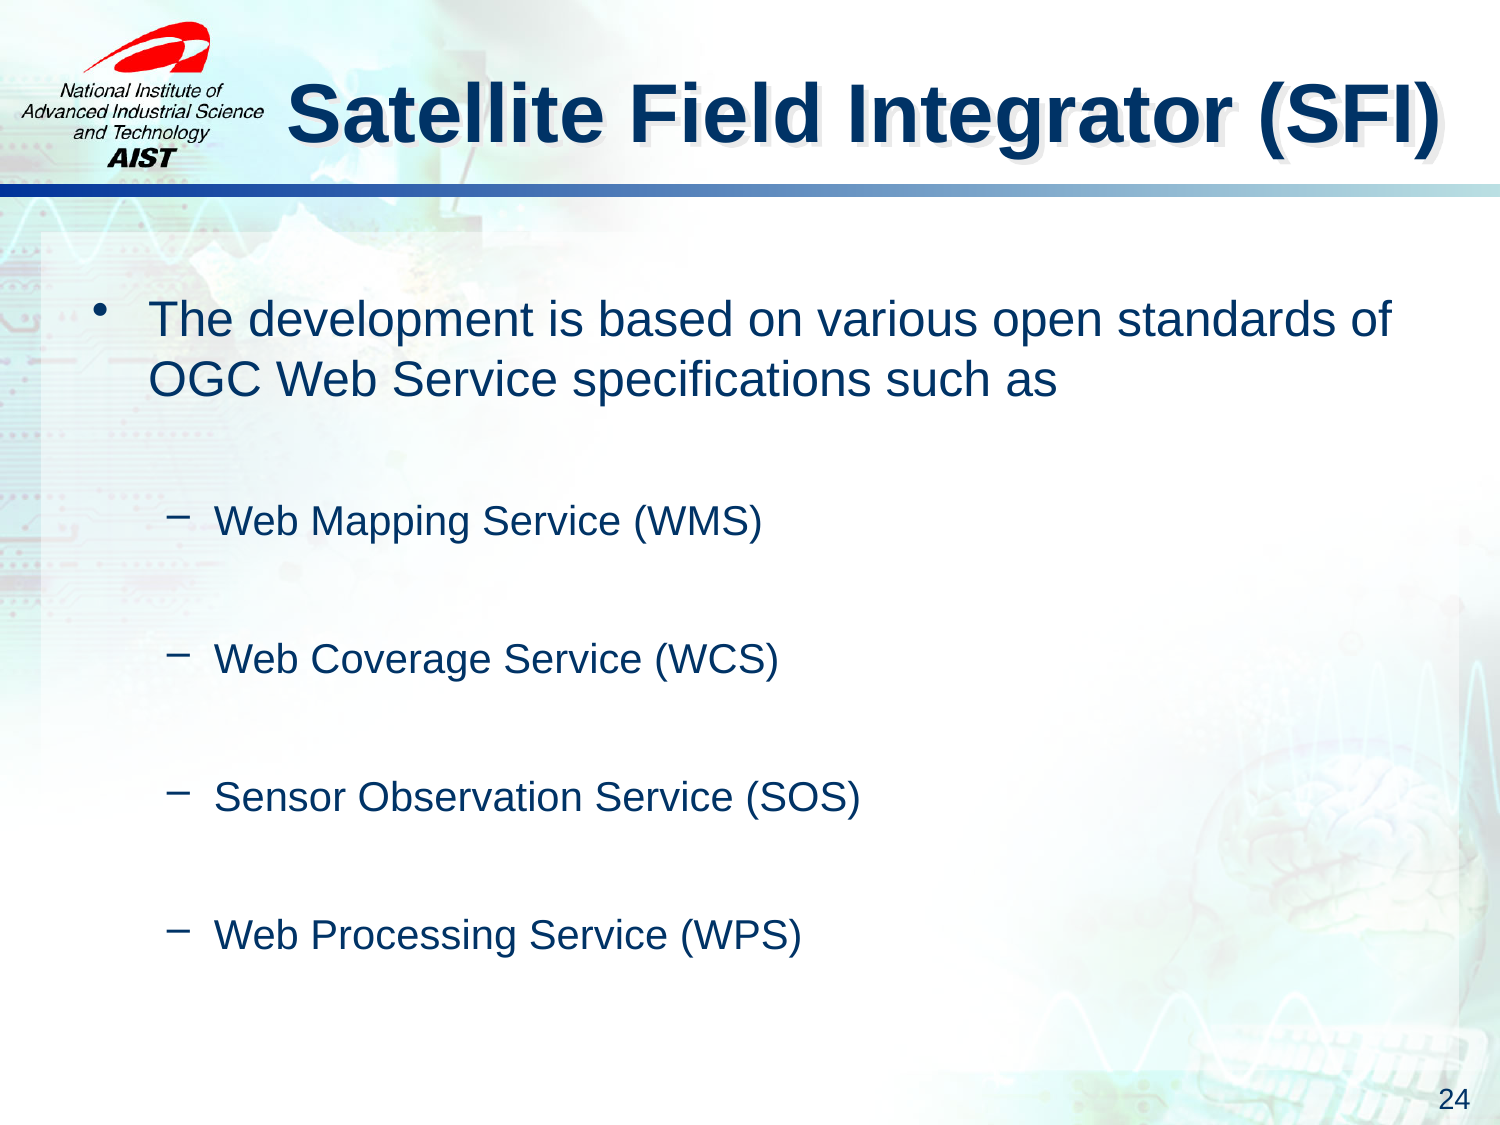

# Satellite Field Integrator (SFI)

The development is based on various open standards of OGC Web Service specifications such as

Web Mapping Service (WMS)

Web Coverage Service (WCS)

Sensor Observation Service (SOS)

Web Processing Service (WPS)

24